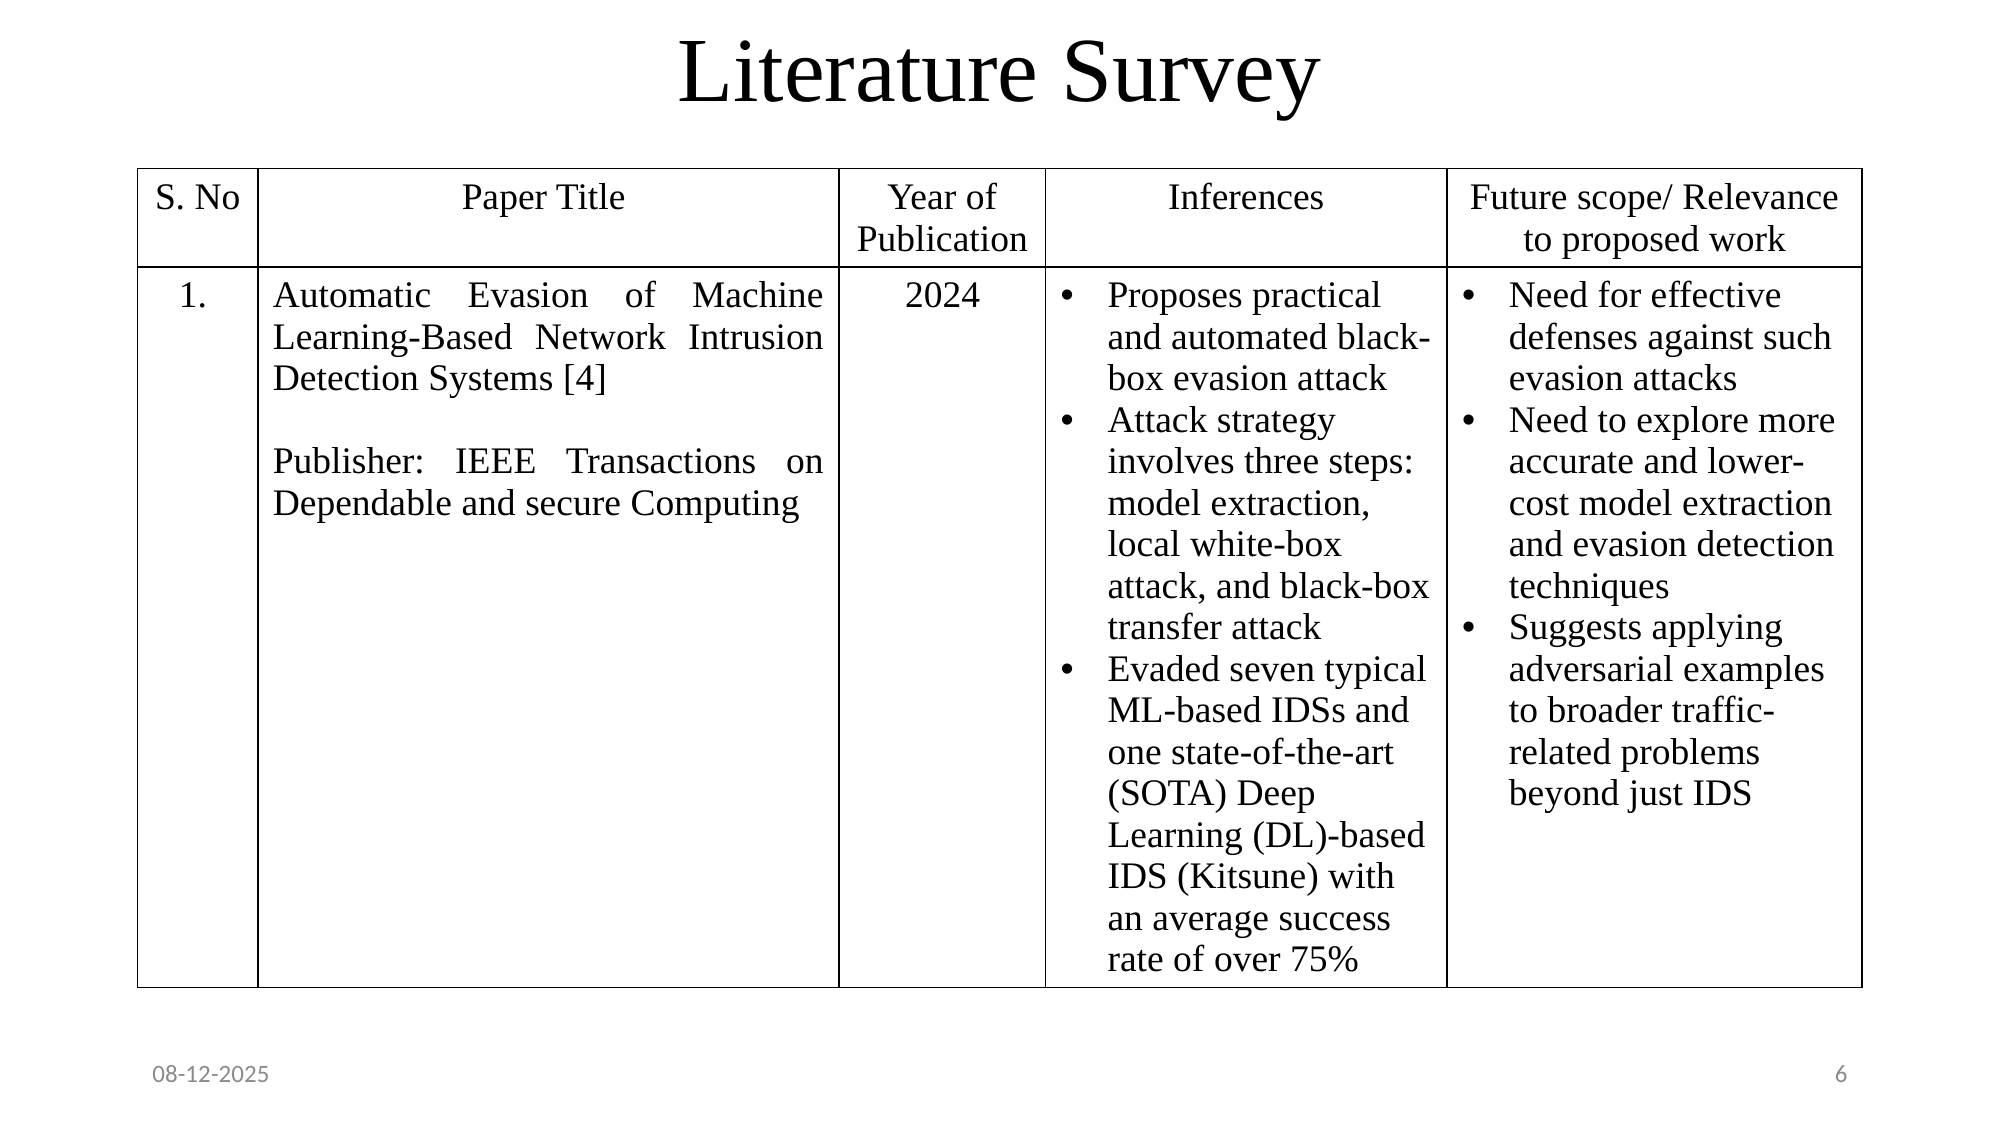

# Literature Survey
| S. No | Paper Title | Year of Publication | Inferences | Future scope/ Relevance to proposed work |
| --- | --- | --- | --- | --- |
| 1. | Automatic Evasion of Machine Learning-Based Network Intrusion Detection Systems [4] Publisher: IEEE Transactions on Dependable and secure Computing | 2024 | Proposes practical and automated black-box evasion attack Attack strategy involves three steps: model extraction, local white-box attack, and black-box transfer attack Evaded seven typical ML-based IDSs and one state-of-the-art (SOTA) Deep Learning (DL)-based IDS (Kitsune) with an average success rate of over 75% | Need for effective defenses against such evasion attacks Need to explore more accurate and lower-cost model extraction and evasion detection techniques Suggests applying adversarial examples to broader traffic-related problems beyond just IDS |
08-12-2025
6